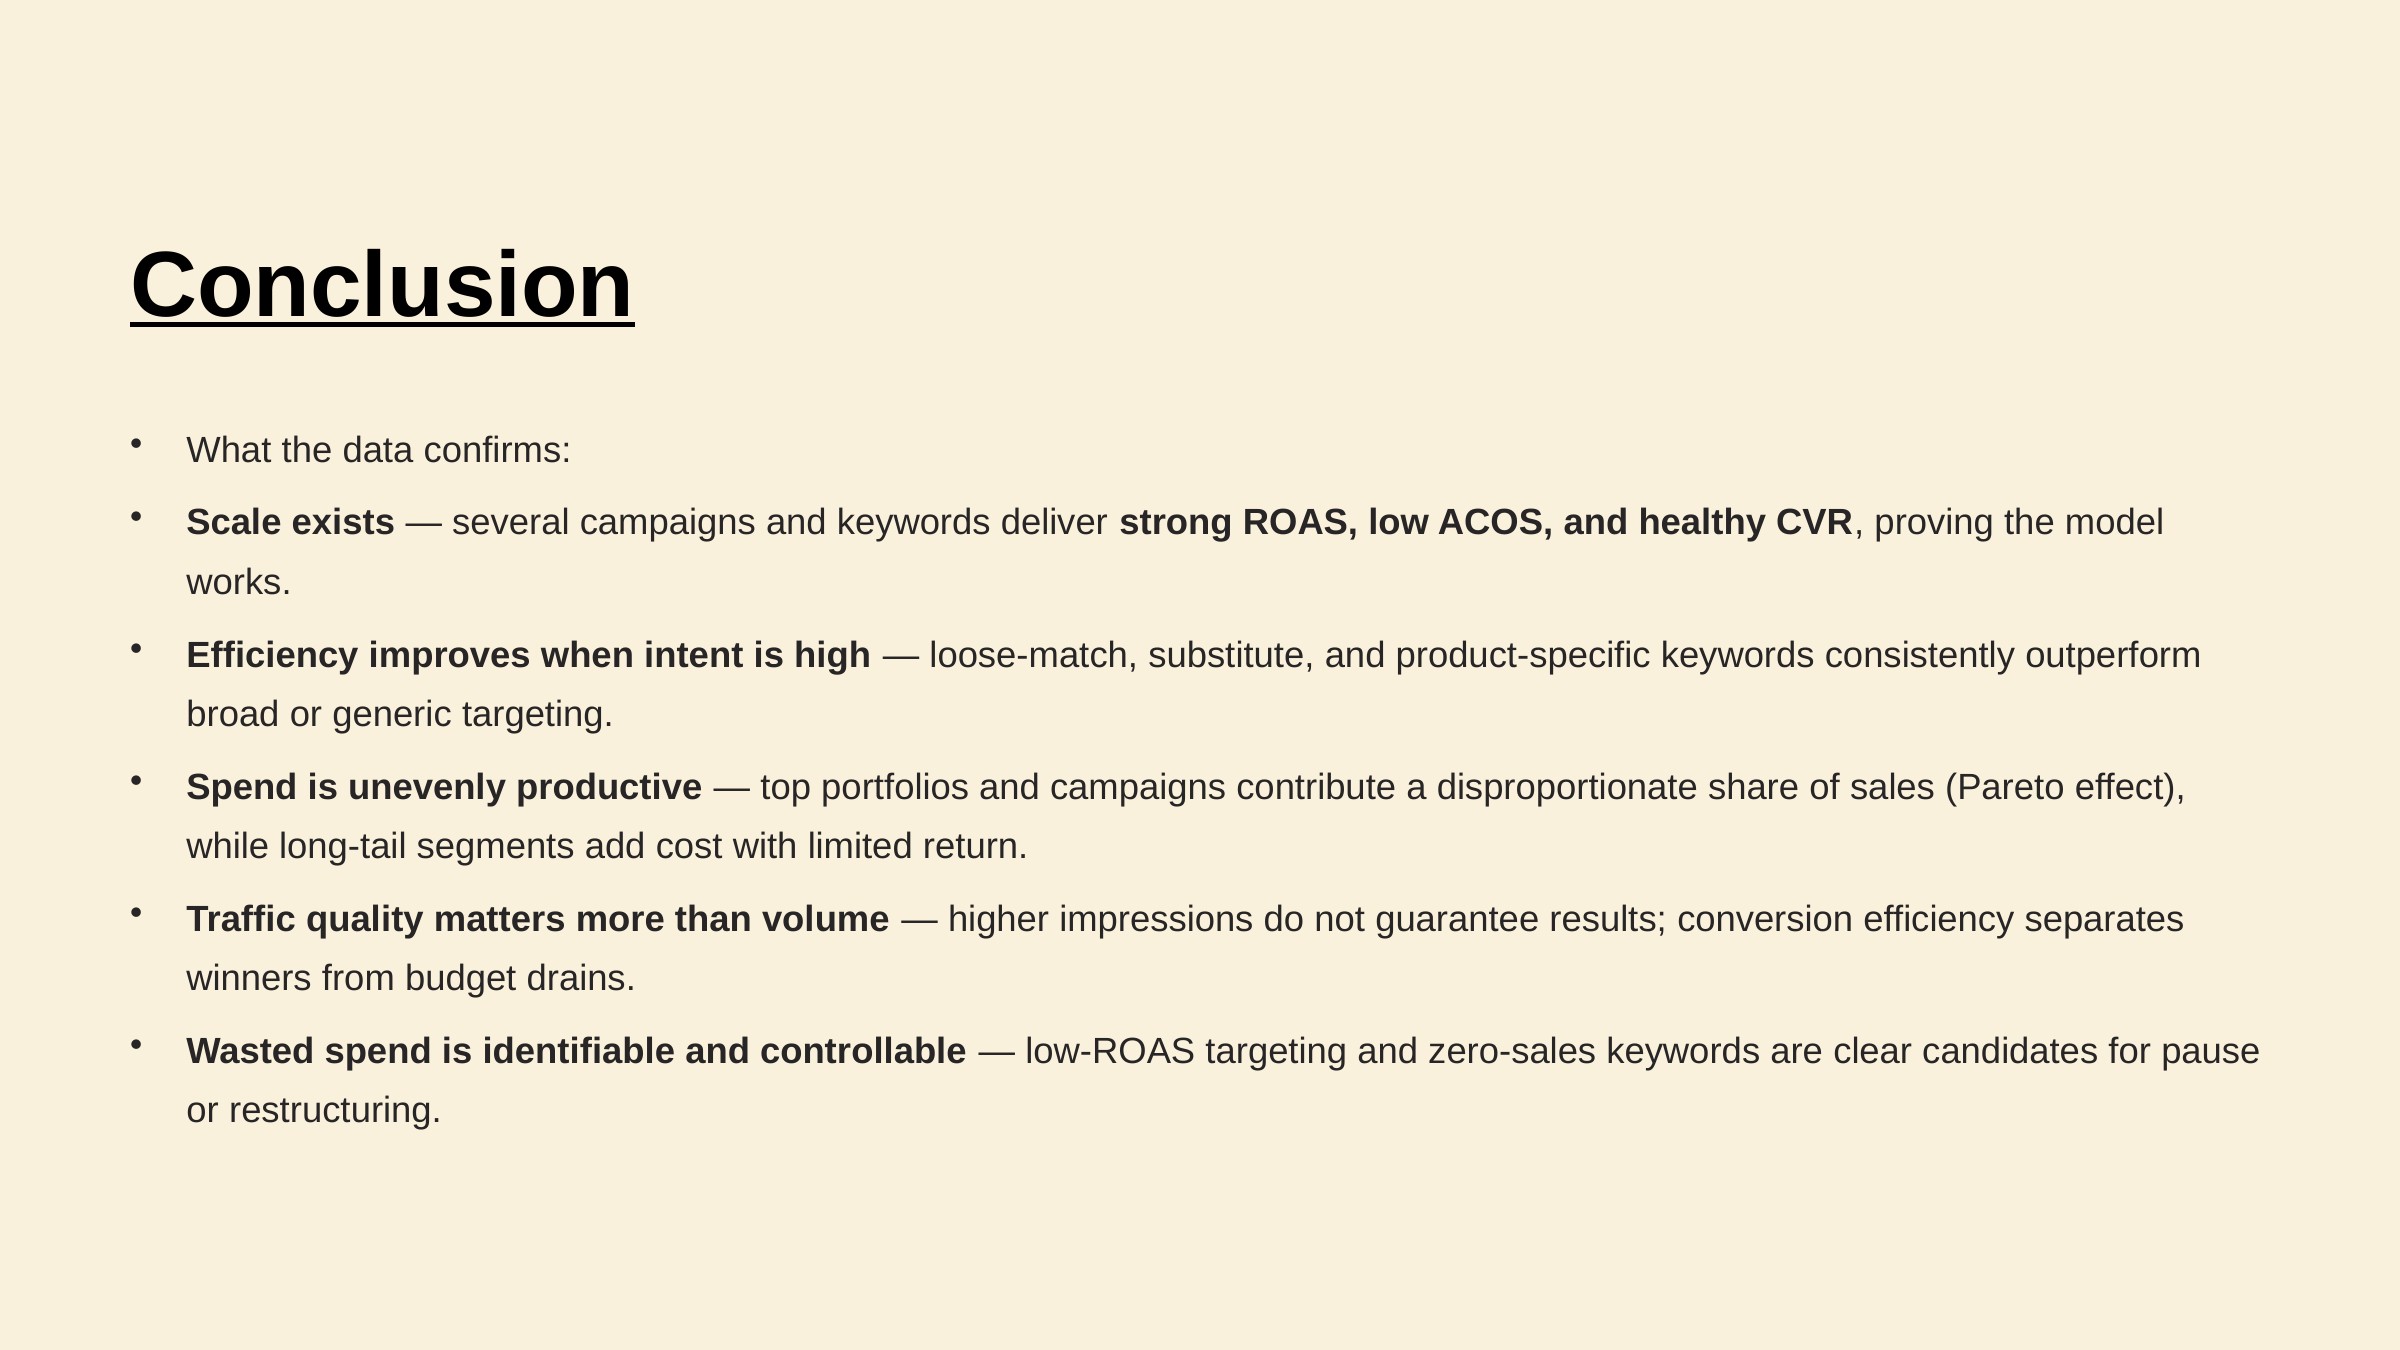

Conclusion
What the data confirms:
Scale exists — several campaigns and keywords deliver strong ROAS, low ACOS, and healthy CVR, proving the model works.
Efficiency improves when intent is high — loose-match, substitute, and product-specific keywords consistently outperform broad or generic targeting.
Spend is unevenly productive — top portfolios and campaigns contribute a disproportionate share of sales (Pareto effect), while long-tail segments add cost with limited return.
Traffic quality matters more than volume — higher impressions do not guarantee results; conversion efficiency separates winners from budget drains.
Wasted spend is identifiable and controllable — low-ROAS targeting and zero-sales keywords are clear candidates for pause or restructuring.